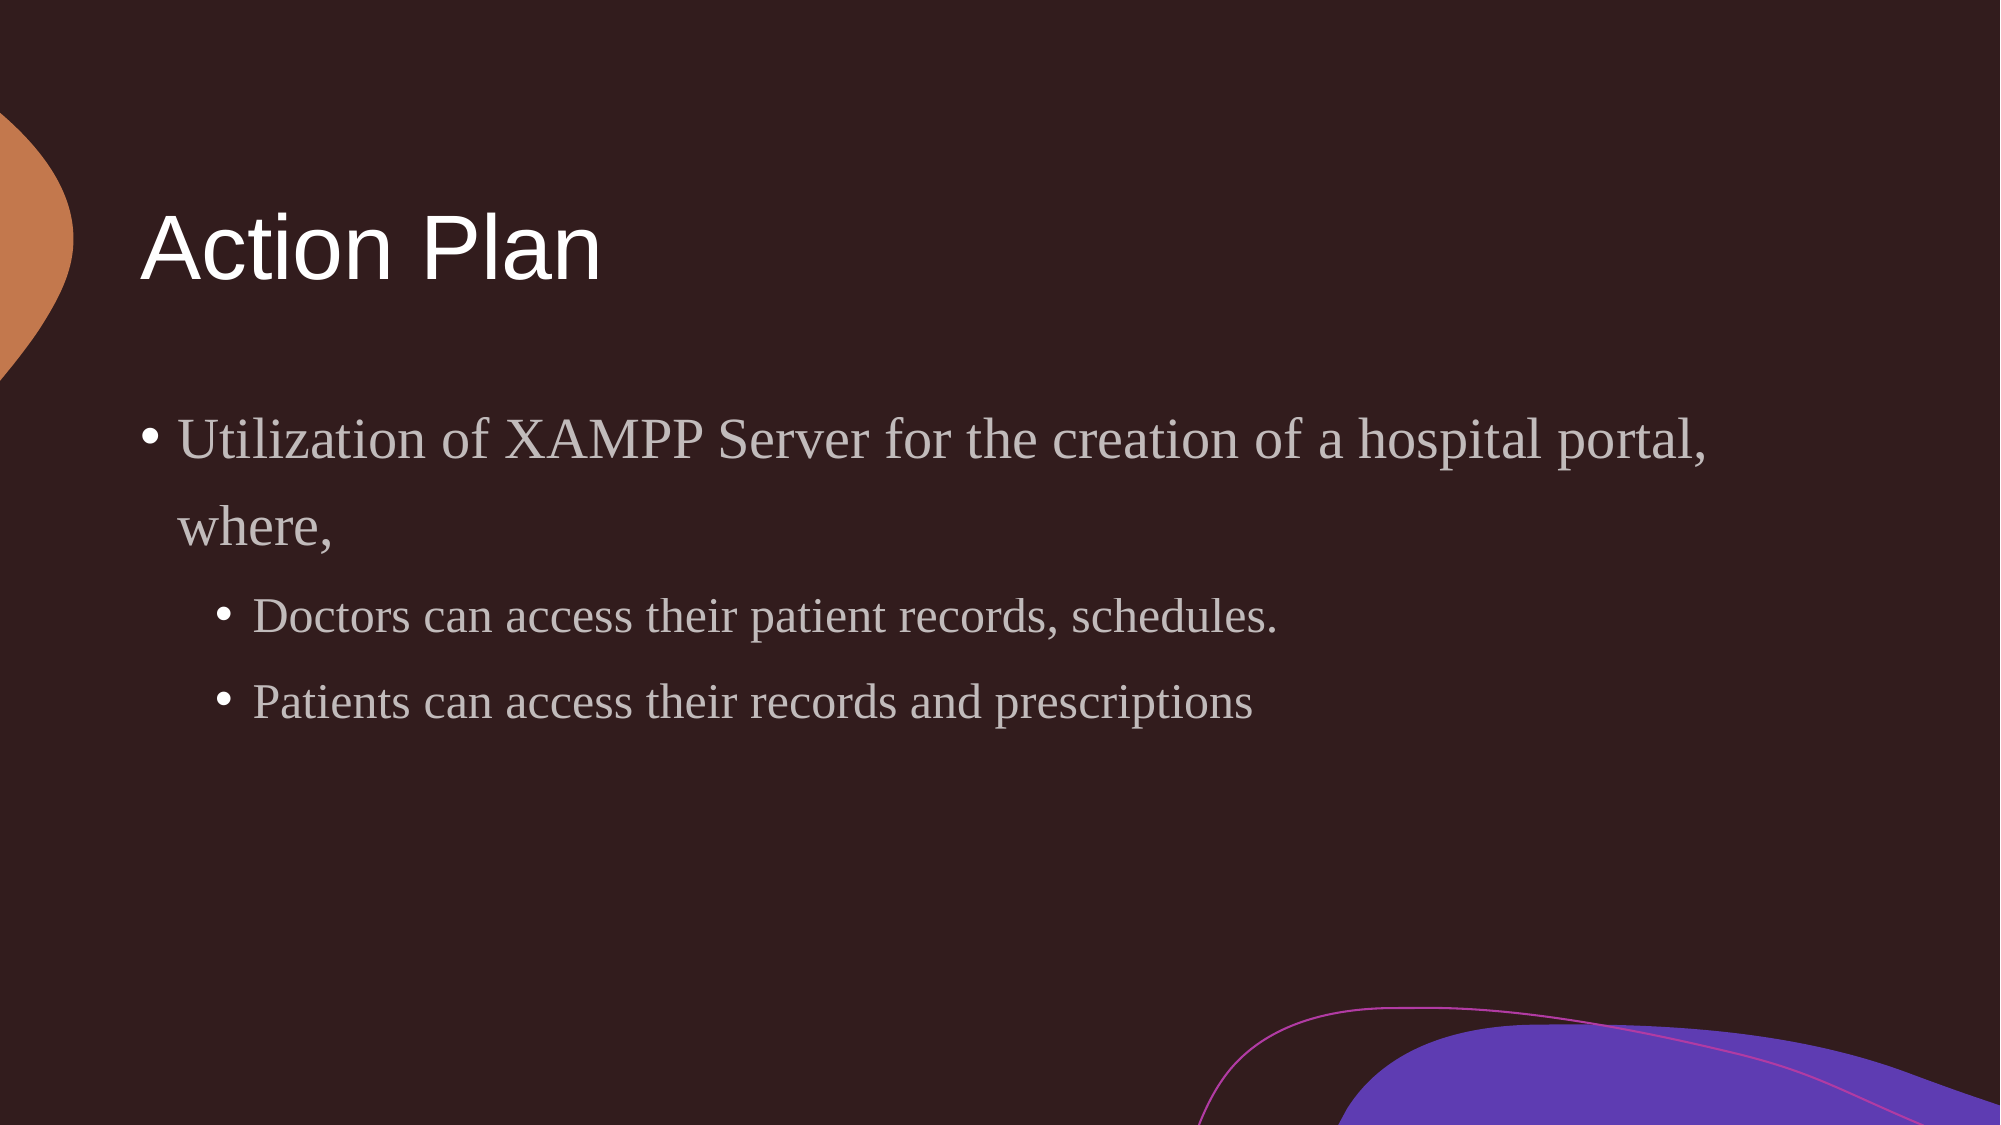

# Action Plan
Utilization of XAMPP Server for the creation of a hospital portal, where,
Doctors can access their patient records, schedules.
Patients can access their records and prescriptions